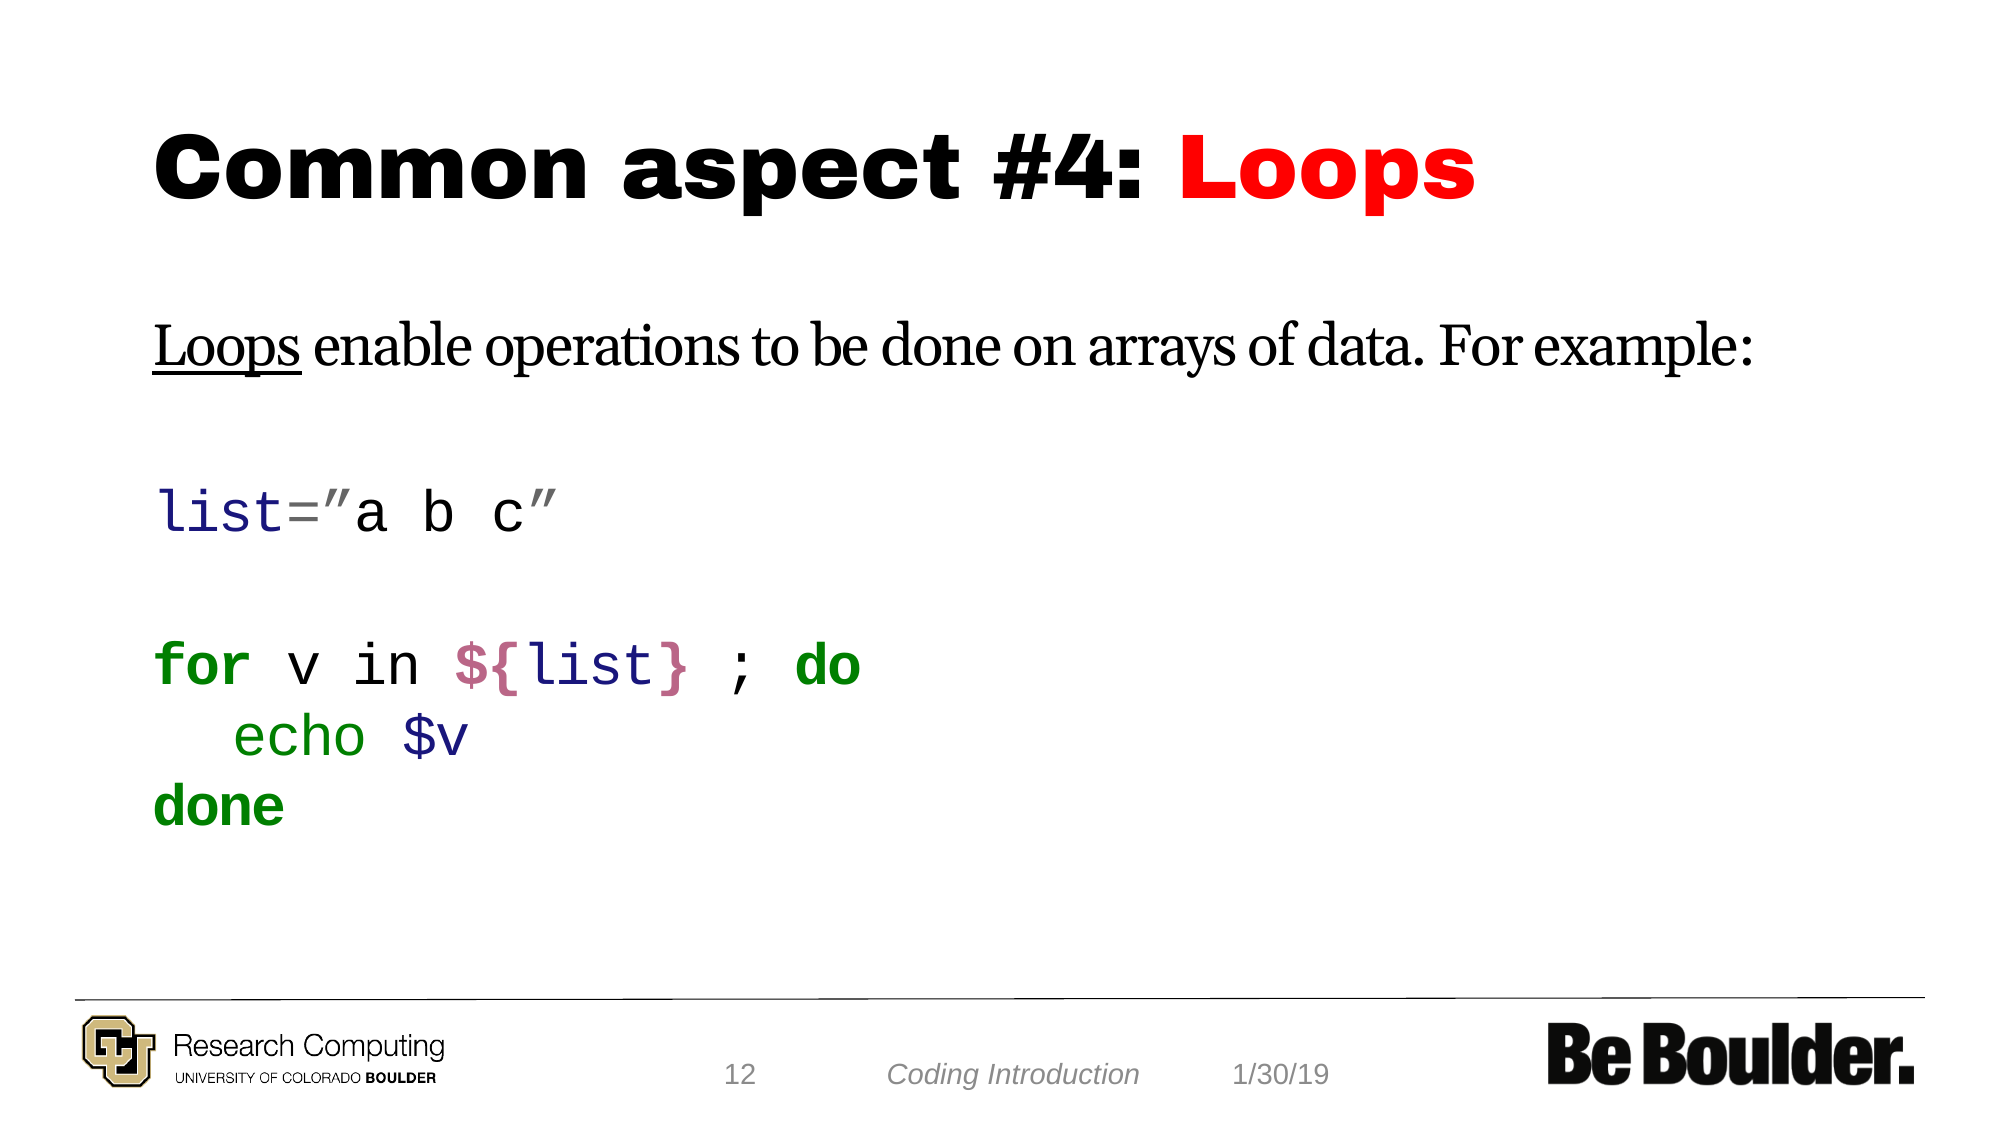

# Common aspect #4: Loops
Loops enable operations to be done on arrays of data. For example:

list=”a b c”

for v in ${list} ; do
  echo $v
done

12
1/30/19
Coding Introduction